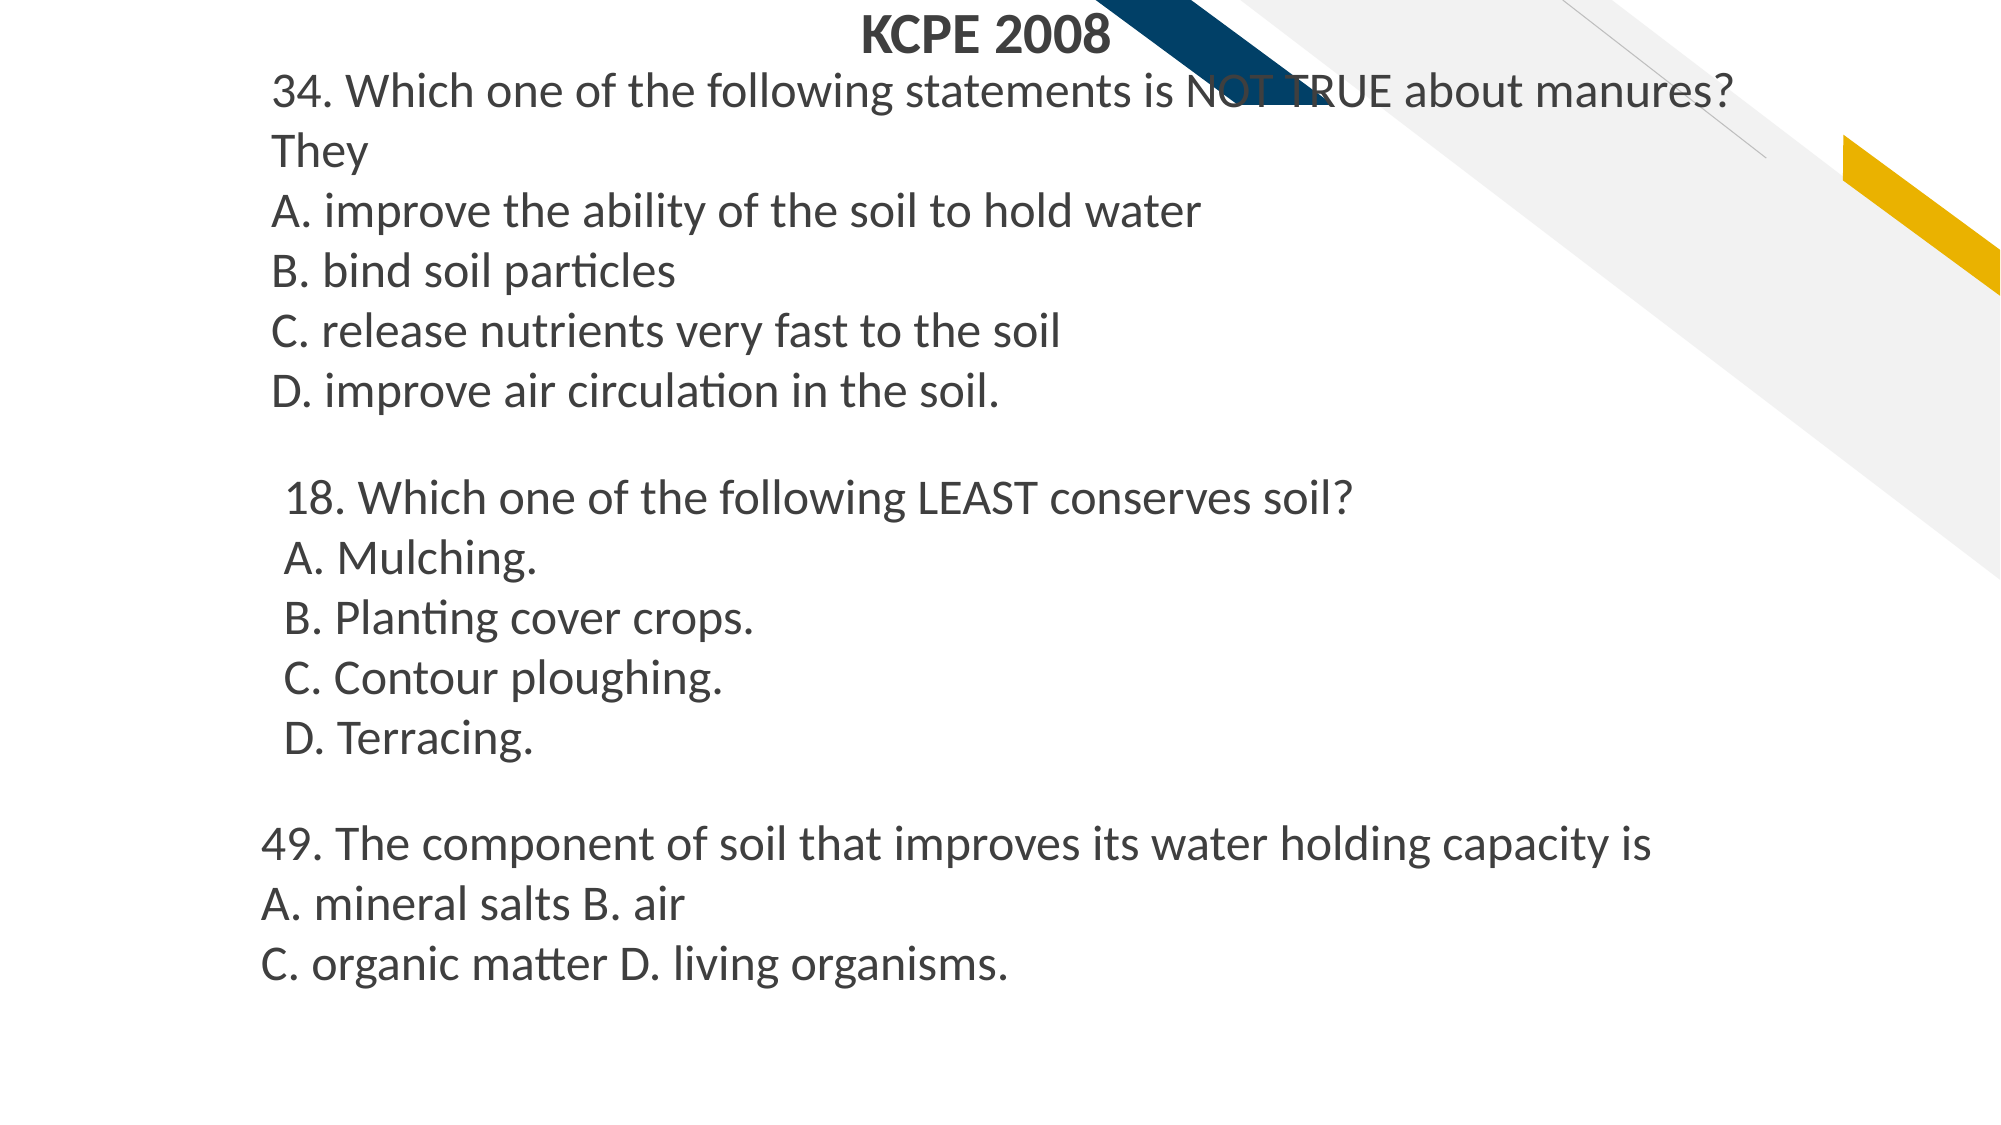

KCPE 2008
34. Which one of the following statements is NOT TRUE about manures? They
A. improve the ability of the soil to hold water
B. bind soil particles
C. release nutrients very fast to the soil
D. improve air circulation in the soil.
18. Which one of the following LEAST conserves soil?
A. Mulching.
B. Planting cover crops.
C. Contour ploughing.
D. Terracing.
49. The component of soil that improves its water holding capacity is
A. mineral salts B. air
C. organic matter D. living organisms.